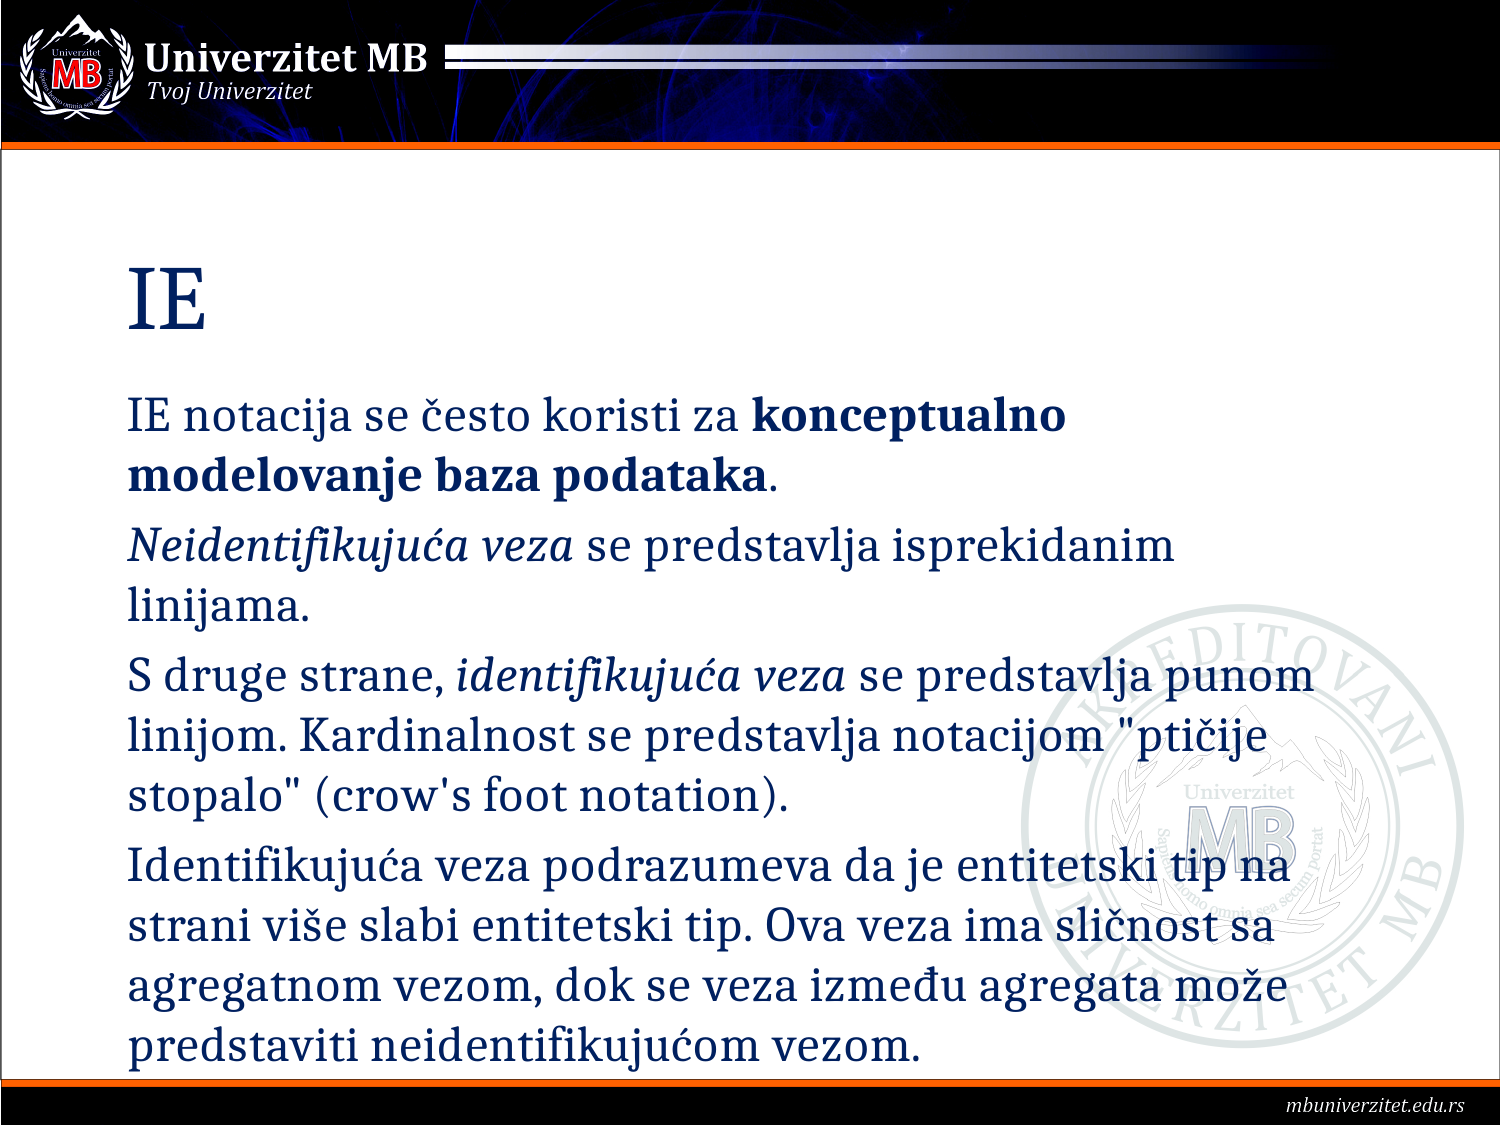

# IE
IE notacija se često koristi za konceptualno modelovanje baza podataka.
Neidentifikujuća veza se predstavlja isprekidanim linijama.
S druge strane, identifikujuća veza se predstavlja punom linijom. Kardinalnost se predstavlja notacijom "ptičije stopalo" (crow's foot notation).
Identifikujuća veza podrazumeva da je entitetski tip na strani više slabi entitetski tip. Ova veza ima sličnost sa agregatnom vezom, dok se veza između agregata može predstaviti neidentifikujućom vezom.